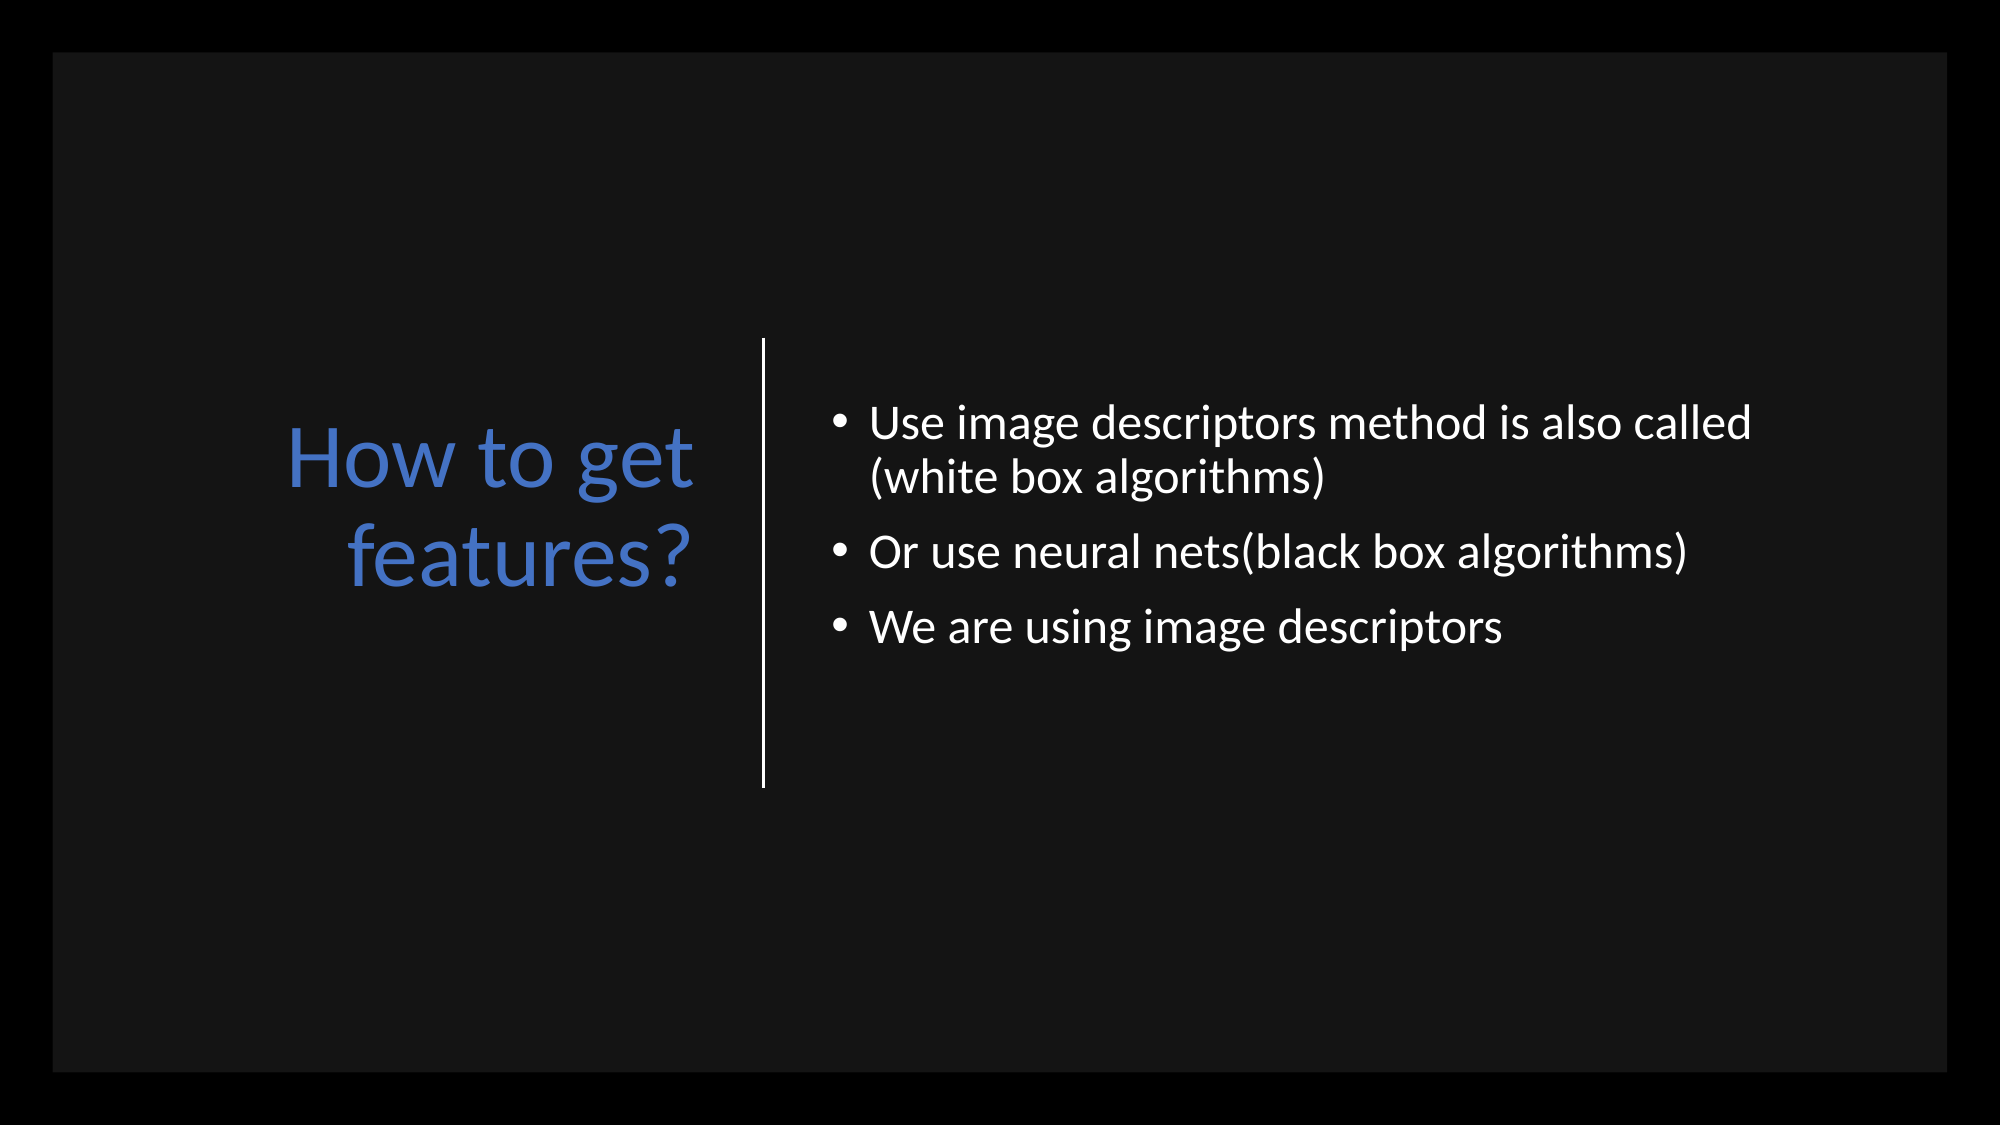

# How to get features?
Use image descriptors method is also called (white box algorithms)
Or use neural nets(black box algorithms)
We are using image descriptors